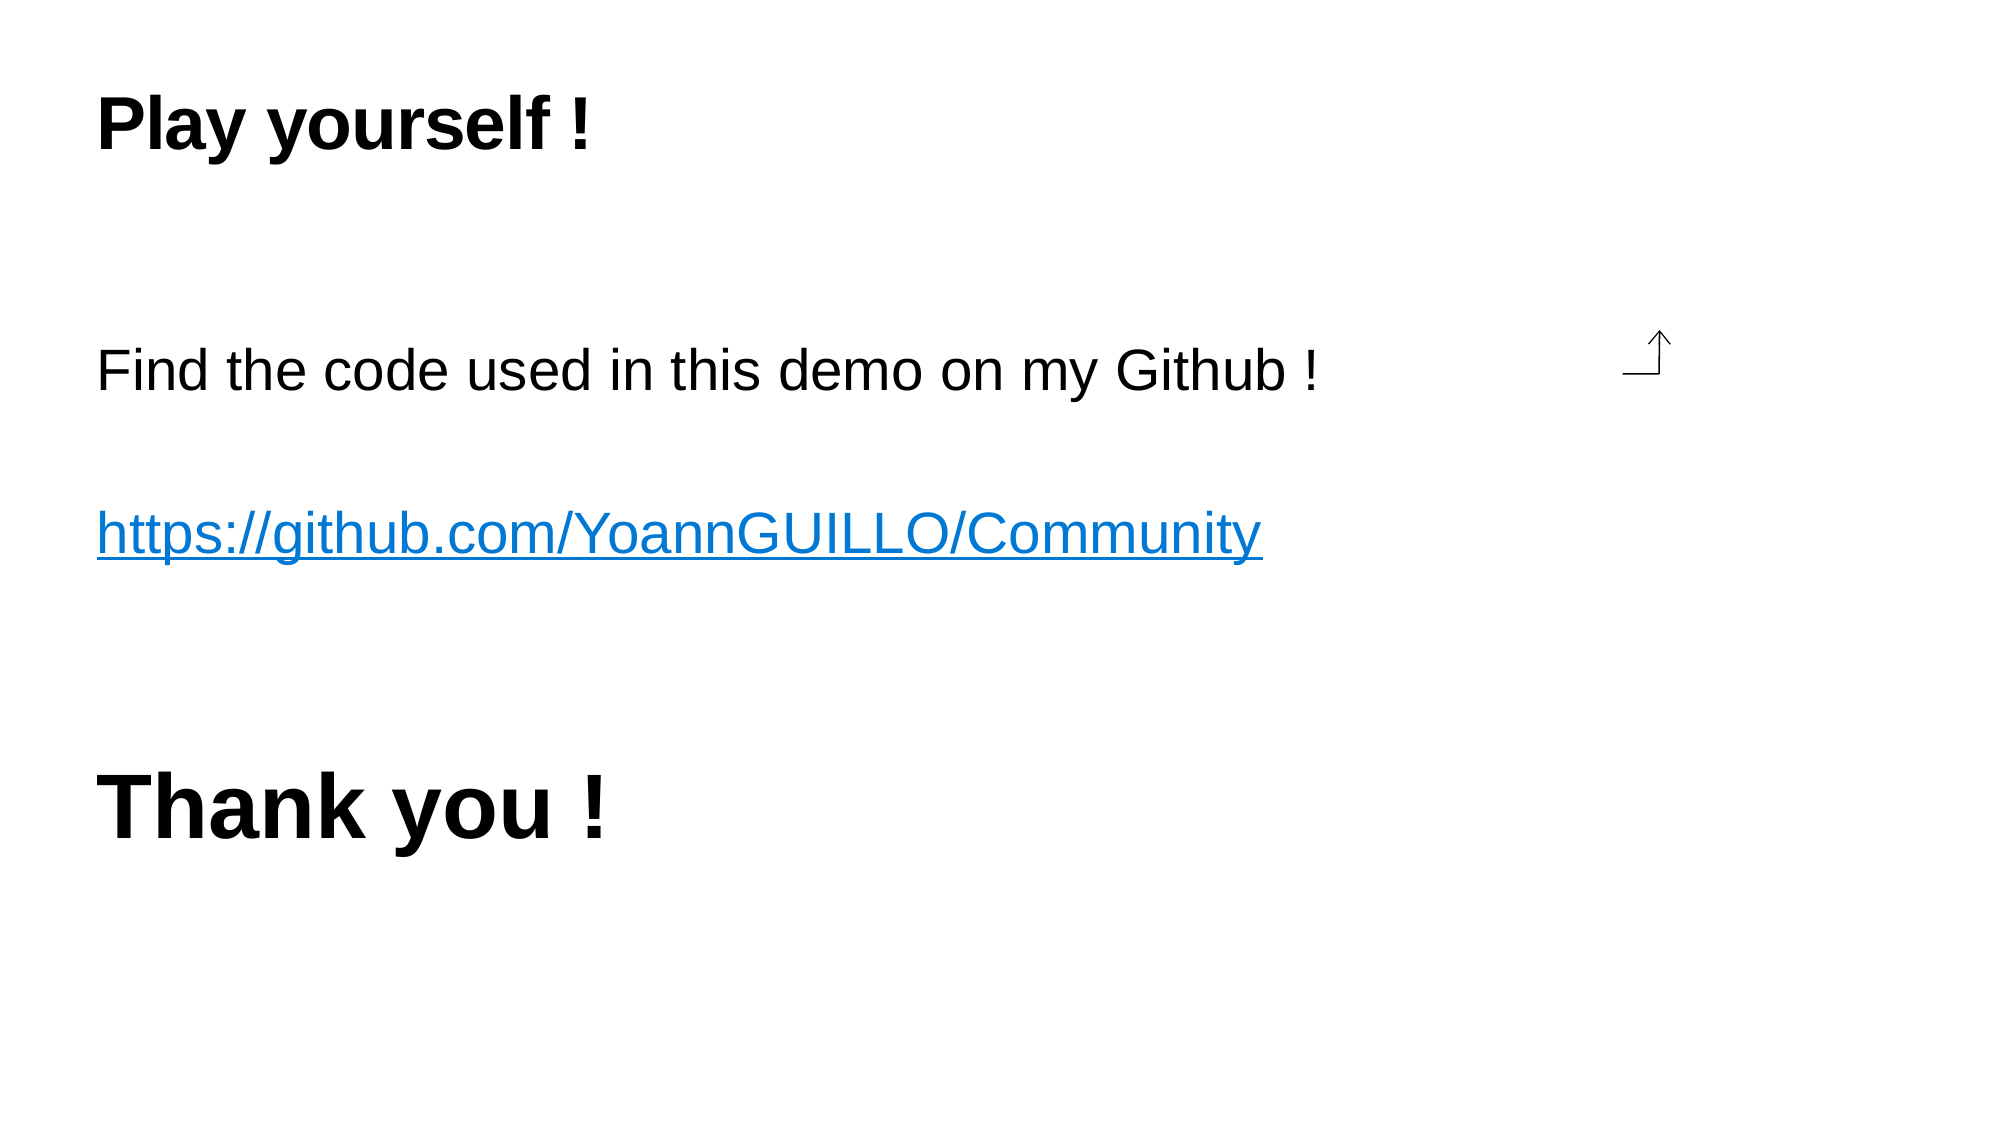

# Play yourself !

Find the code used in this demo on my Github !

https://github.com/YoannGUILLO/Community

Thank you !